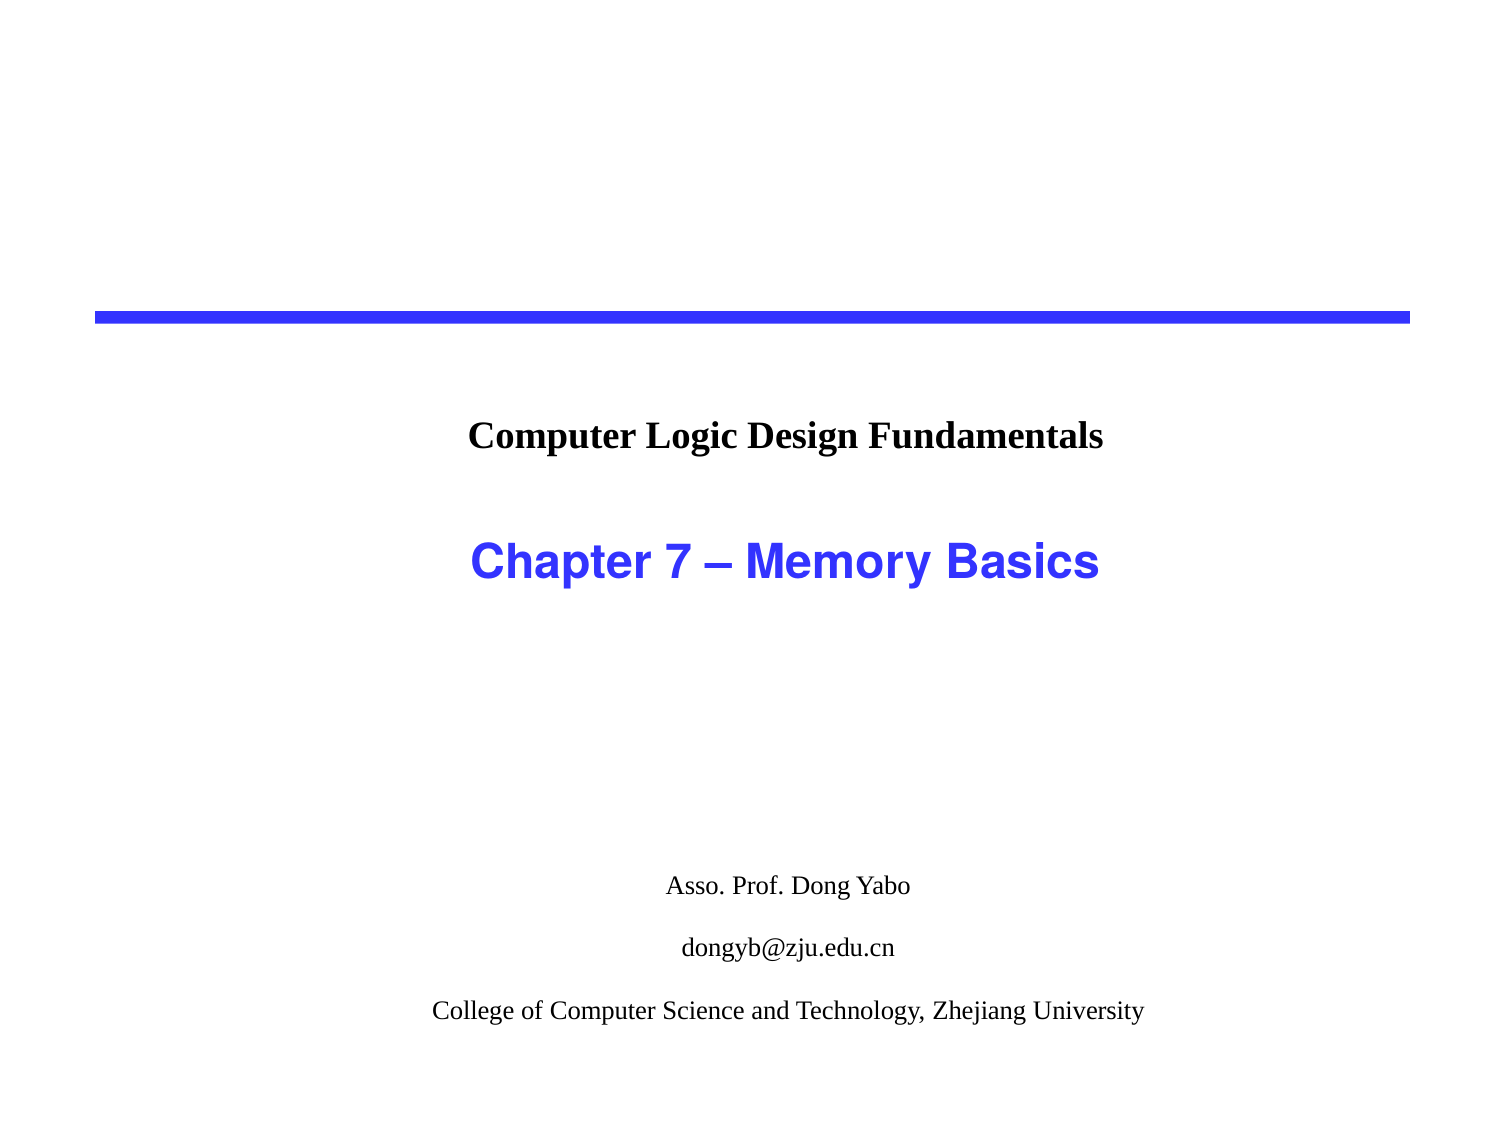

Asso. Prof. Dong Yabo
dongyb@zju.edu.cn
College of Computer Science and Technology, Zhejiang University